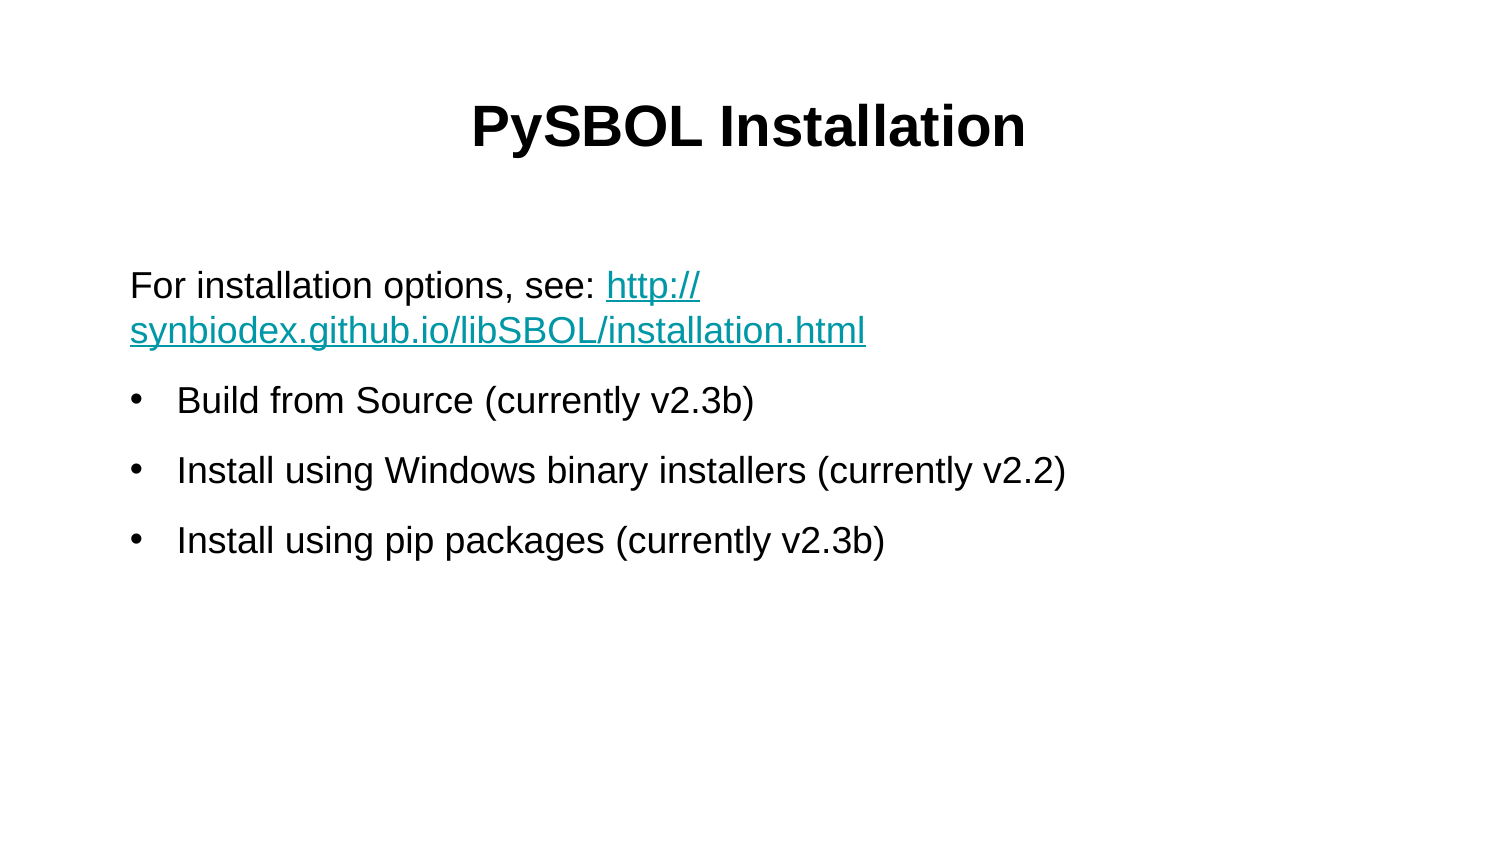

# PySBOL Installation
For installation options, see: http://synbiodex.github.io/libSBOL/installation.html
Build from Source (currently v2.3b)
Install using Windows binary installers (currently v2.2)
Install using pip packages (currently v2.3b)